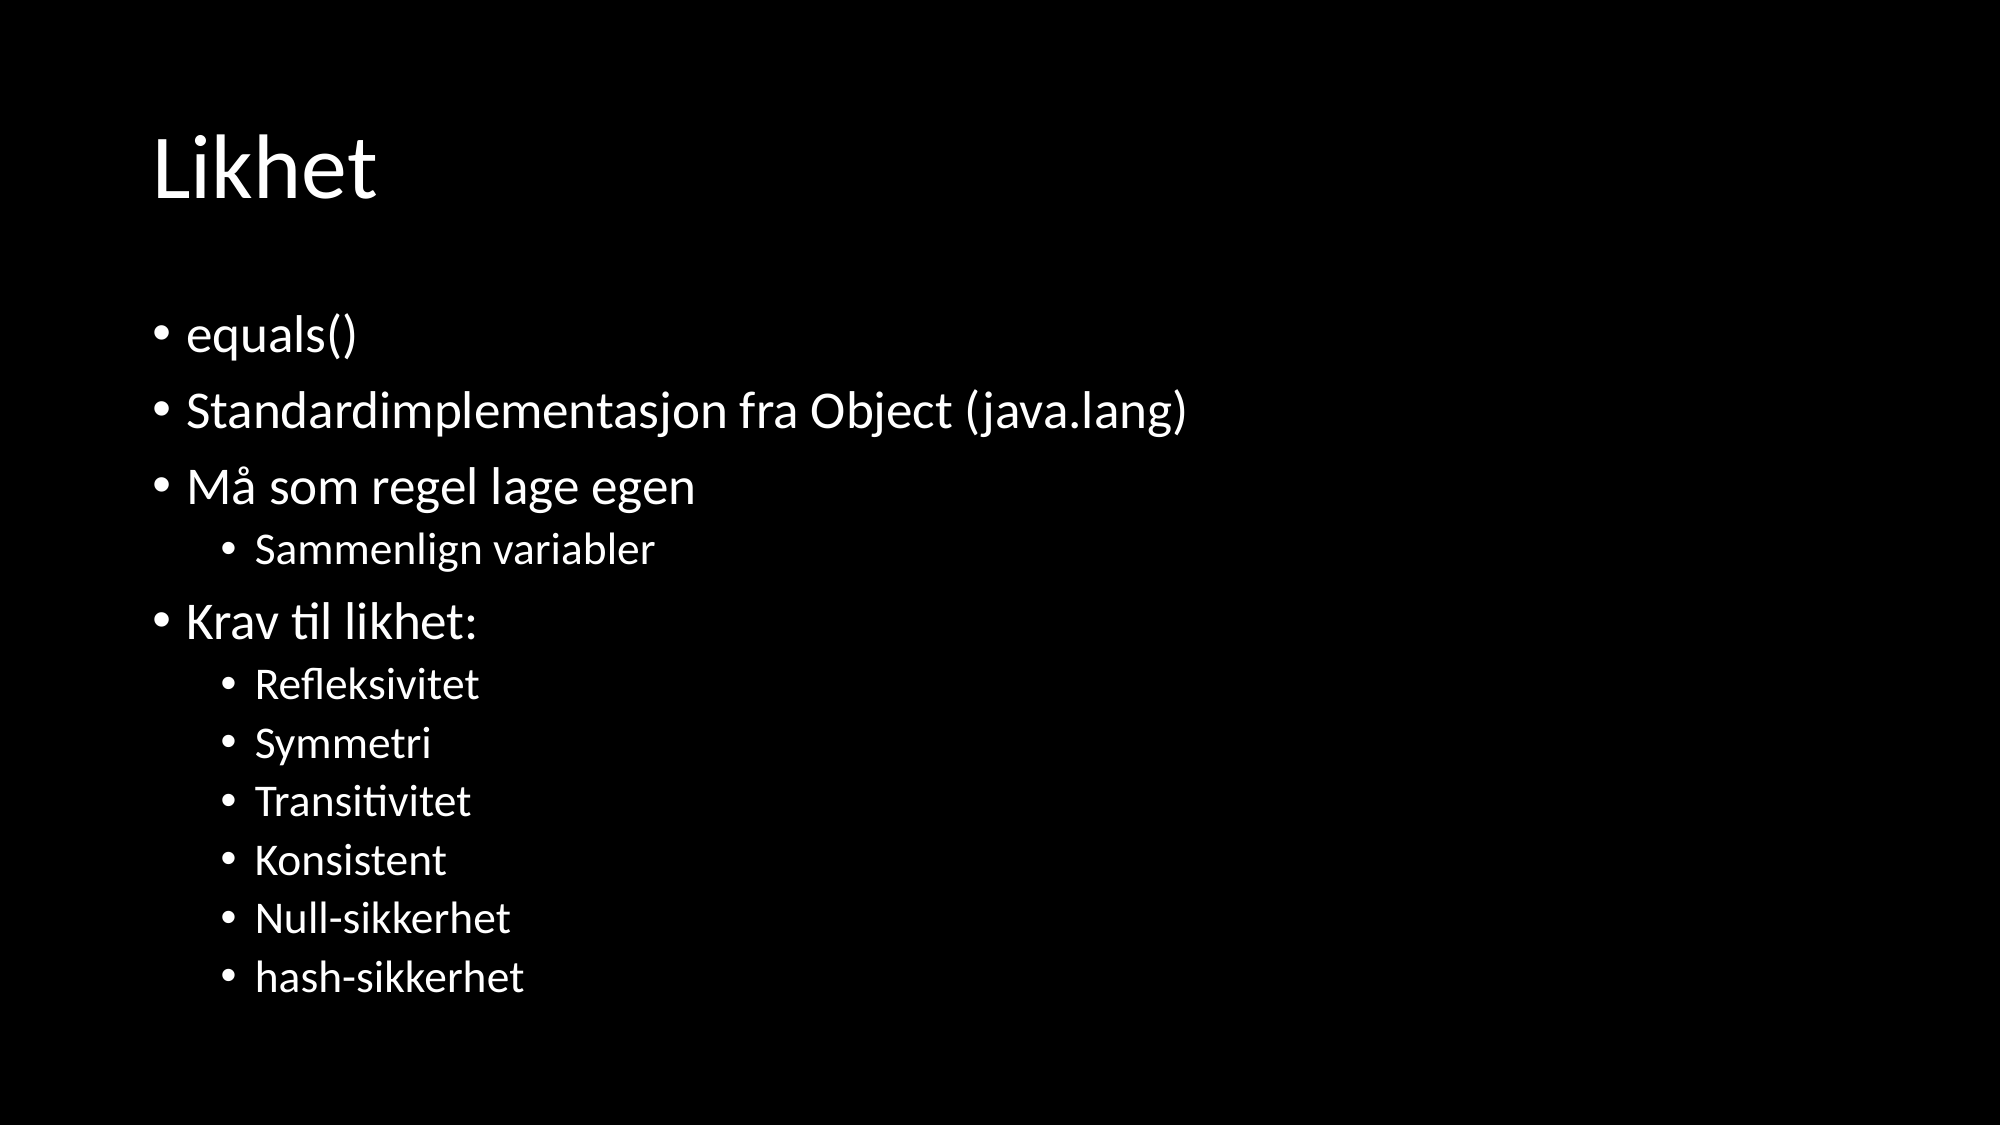

# Likhet
equals()
Standardimplementasjon fra Object (java.lang)
Må som regel lage egen
Sammenlign variabler
Krav til likhet:
Refleksivitet
Symmetri
Transitivitet
Konsistent
Null-sikkerhet
hash-sikkerhet